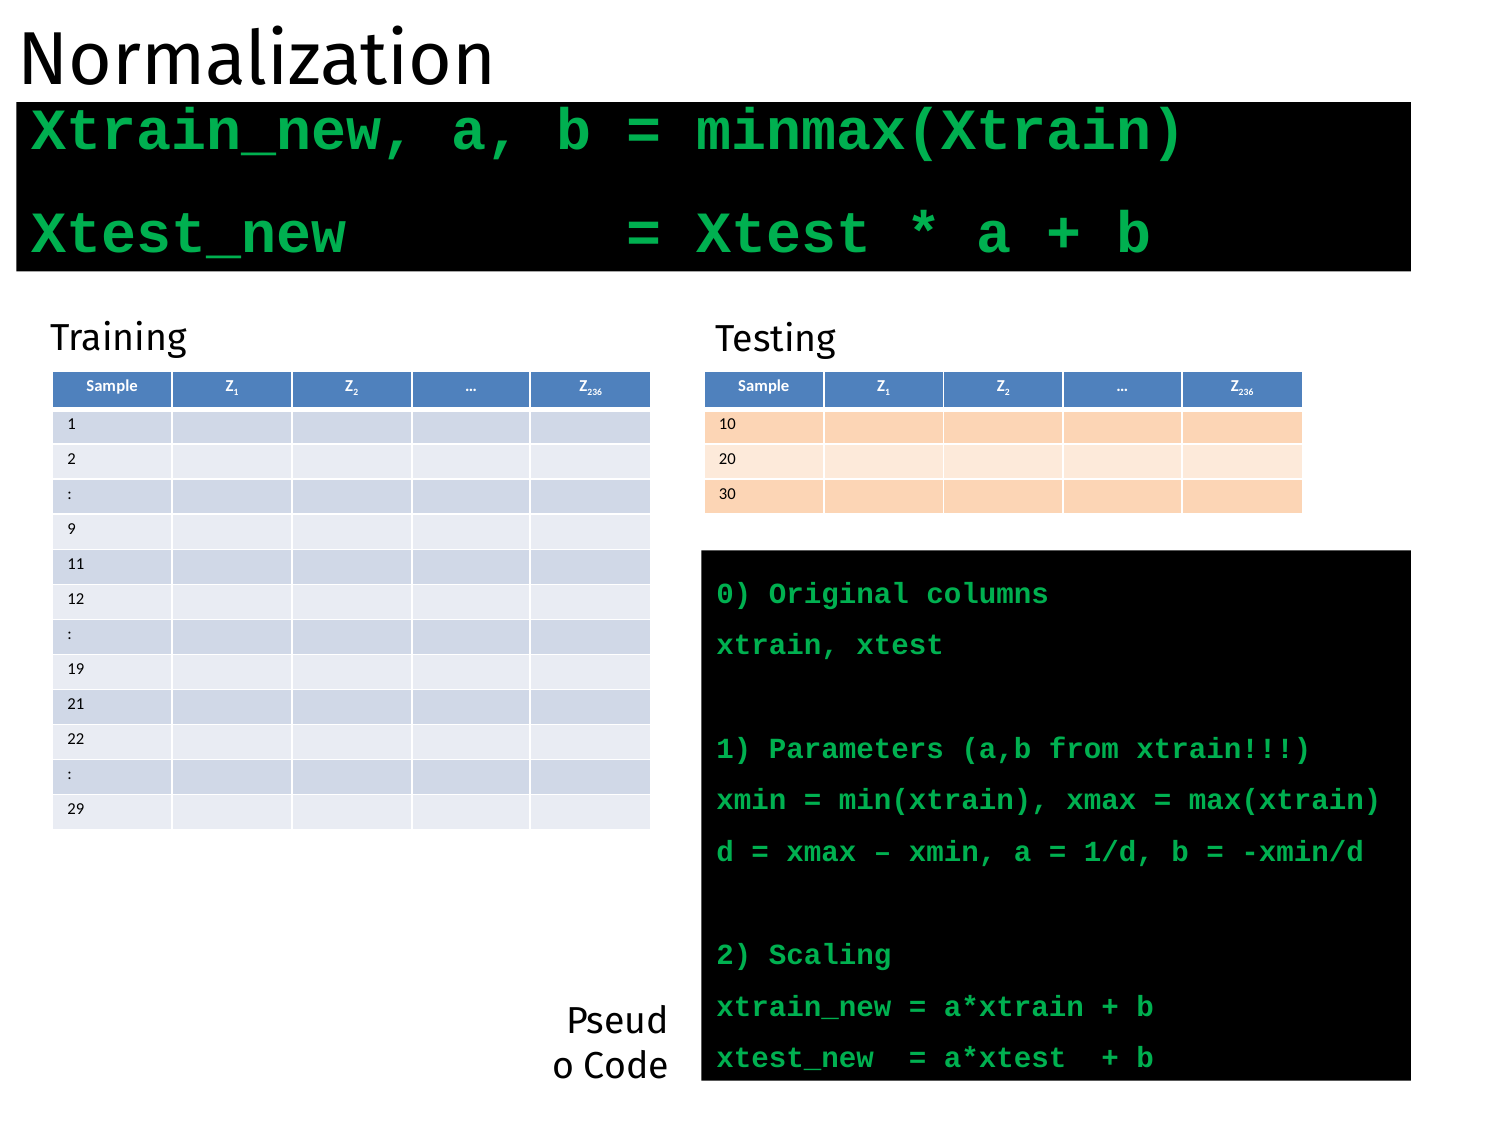

Normalization
Xtrain_new, a, b = minmax(Xtrain)

Xtest_new        = Xtest * a + b
Training
Testing
| Sample | Z1 | Z2 | … | Z236 |
| --- | --- | --- | --- | --- |
| 1 |  |  |  |  |
| 2 |  |  |  |  |
| : |  |  |  |  |
| 9 |  |  |  |  |
| 11 |  |  |  |  |
| 12 |  |  |  |  |
| : |  |  |  |  |
| 19 |  |  |  |  |
| 21 |  |  |  |  |
| 22 |  |  |  |  |
| : |  |  |  |  |
| 29 |  |  |  |  |
| Sample | Z1 | Z2 | … | Z236 |
| --- | --- | --- | --- | --- |
| 10 |  |  |  |  |
| 20 |  |  |  |  |
| 30 |  |  |  |  |
0) Original columns
xtrain, xtest

1) Parameters (a,b from xtrain!!!)
xmin = min(xtrain), xmax = max(xtrain)
d = xmax – xmin, a = 1/d, b = -xmin/d

2) Scaling
xtrain_new = a*xtrain + b
xtest_new  = a*xtest  + b
Pseudo Code